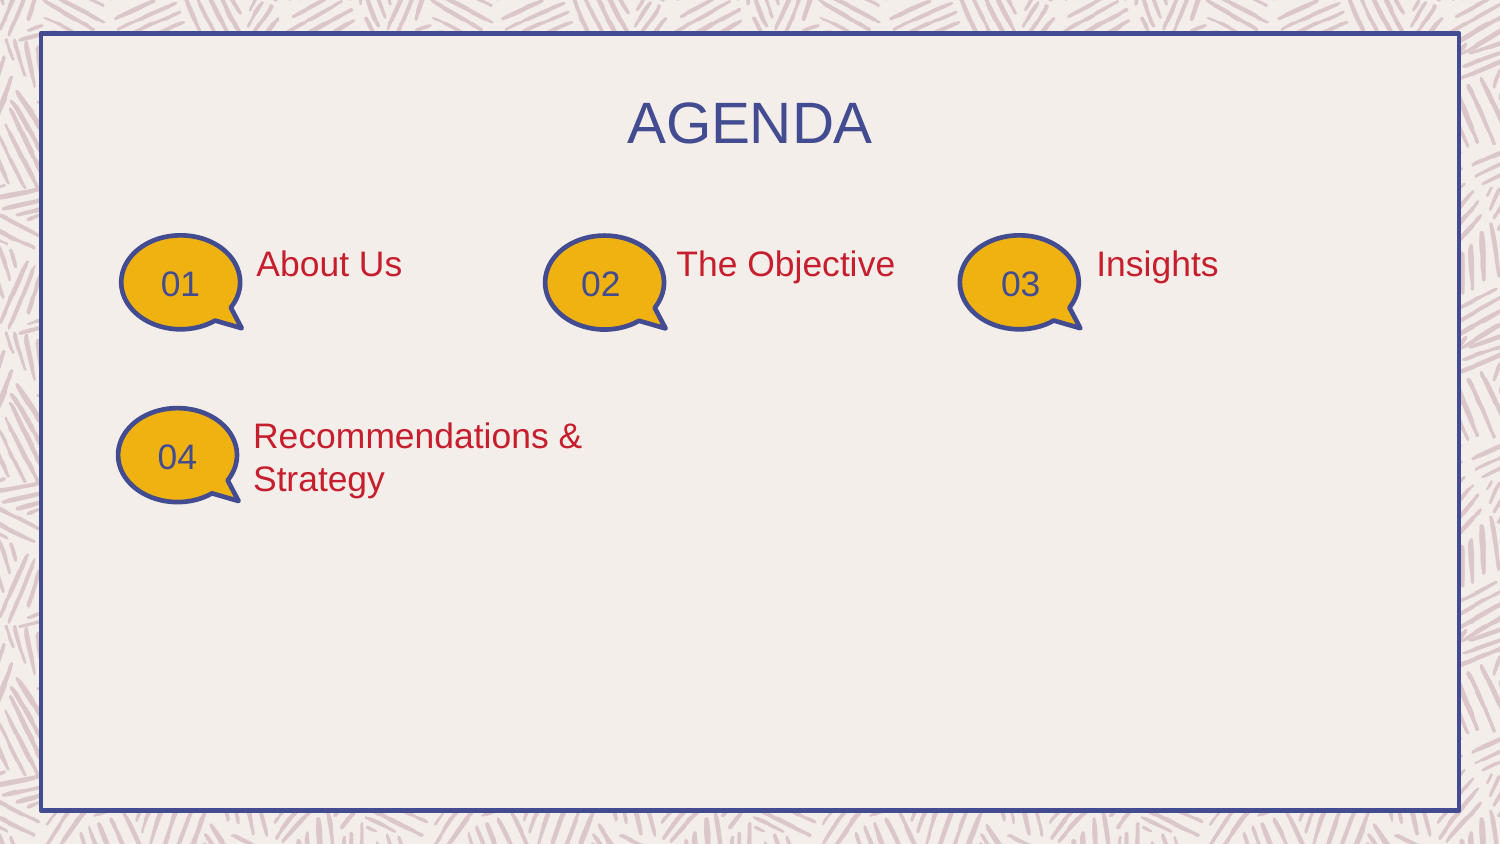

AGENDA
# About Us
The Objective
Insights

01
02
03
Recommendations & Strategy

04